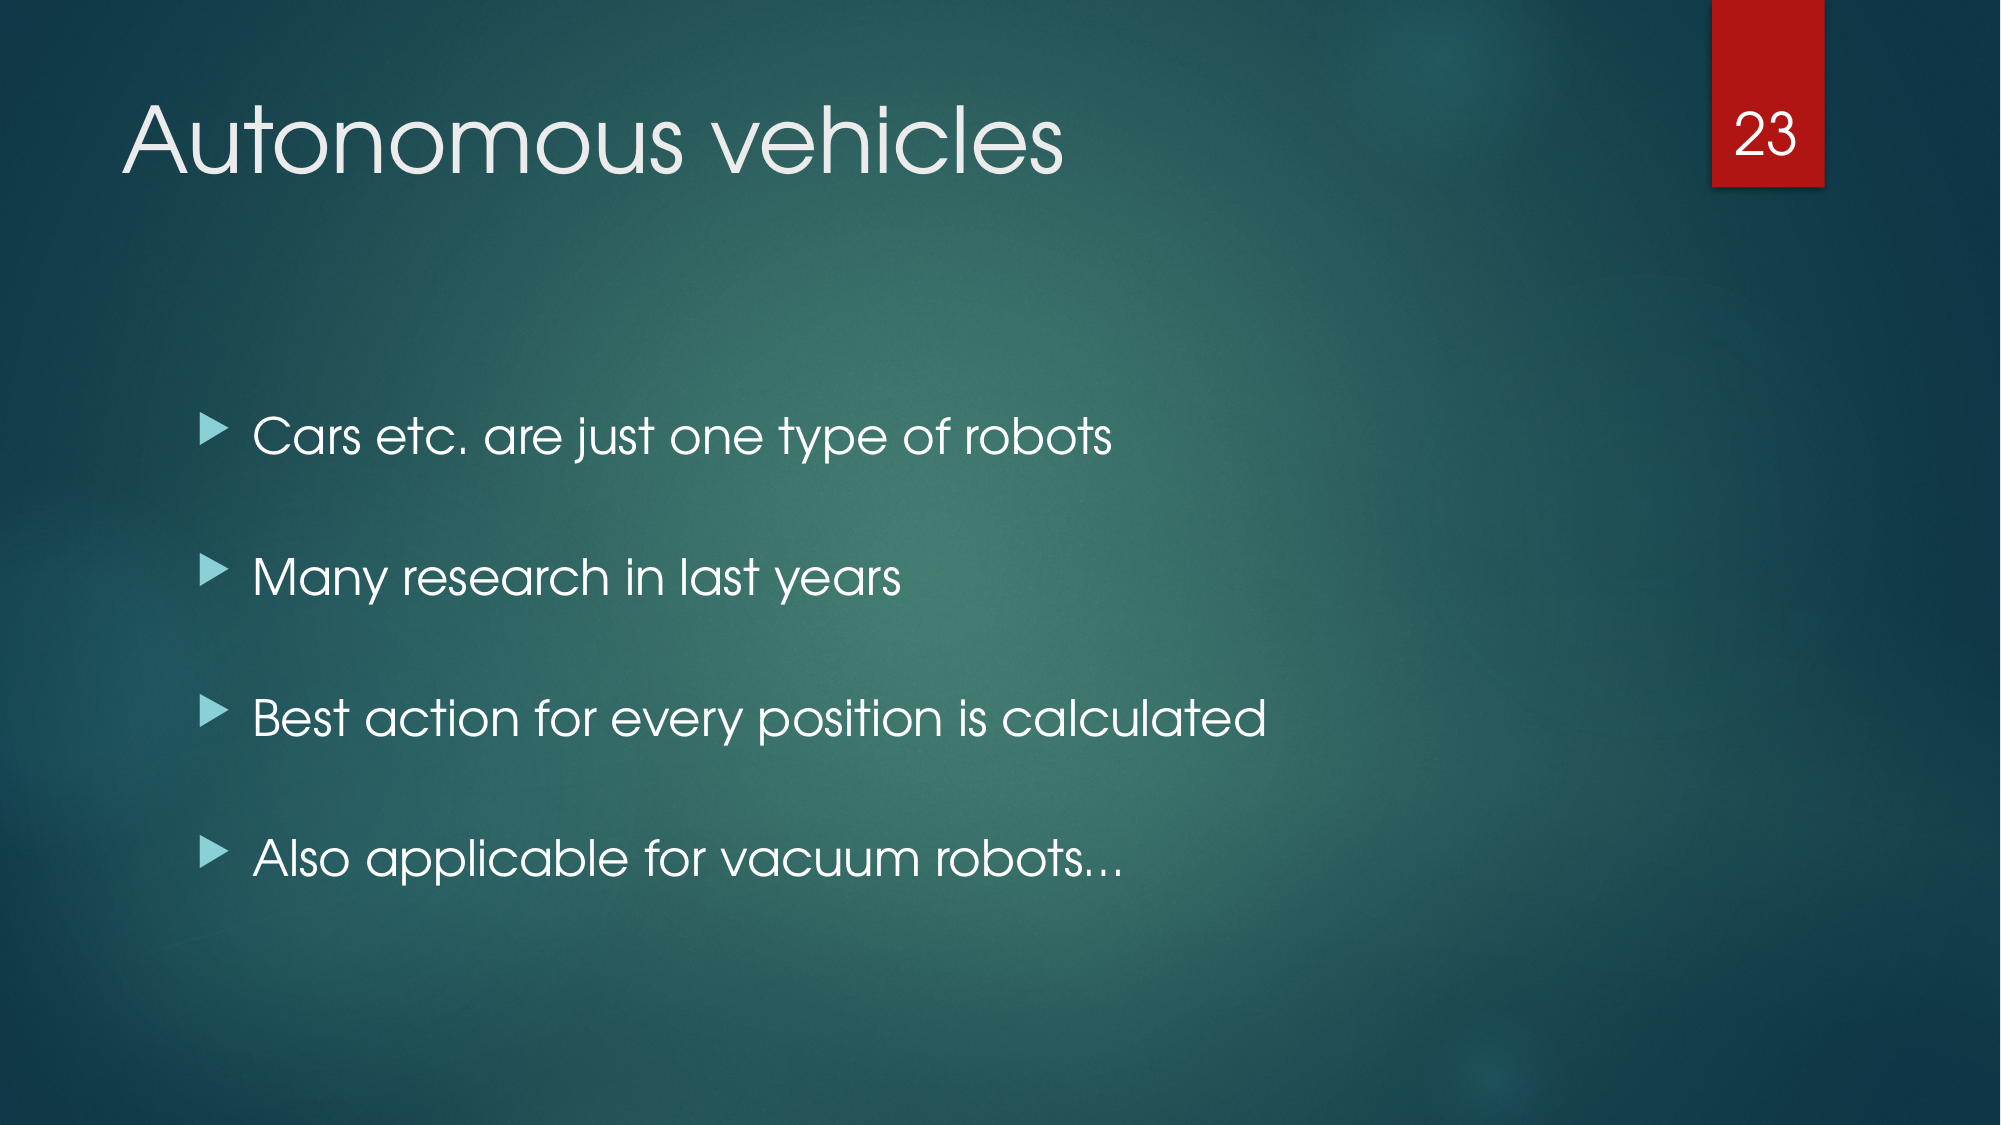

23
# Autonomous vehicles
Cars etc. are just one type of robots
Many research in last years
Best action for every position is calculated
Also applicable for vacuum robots…